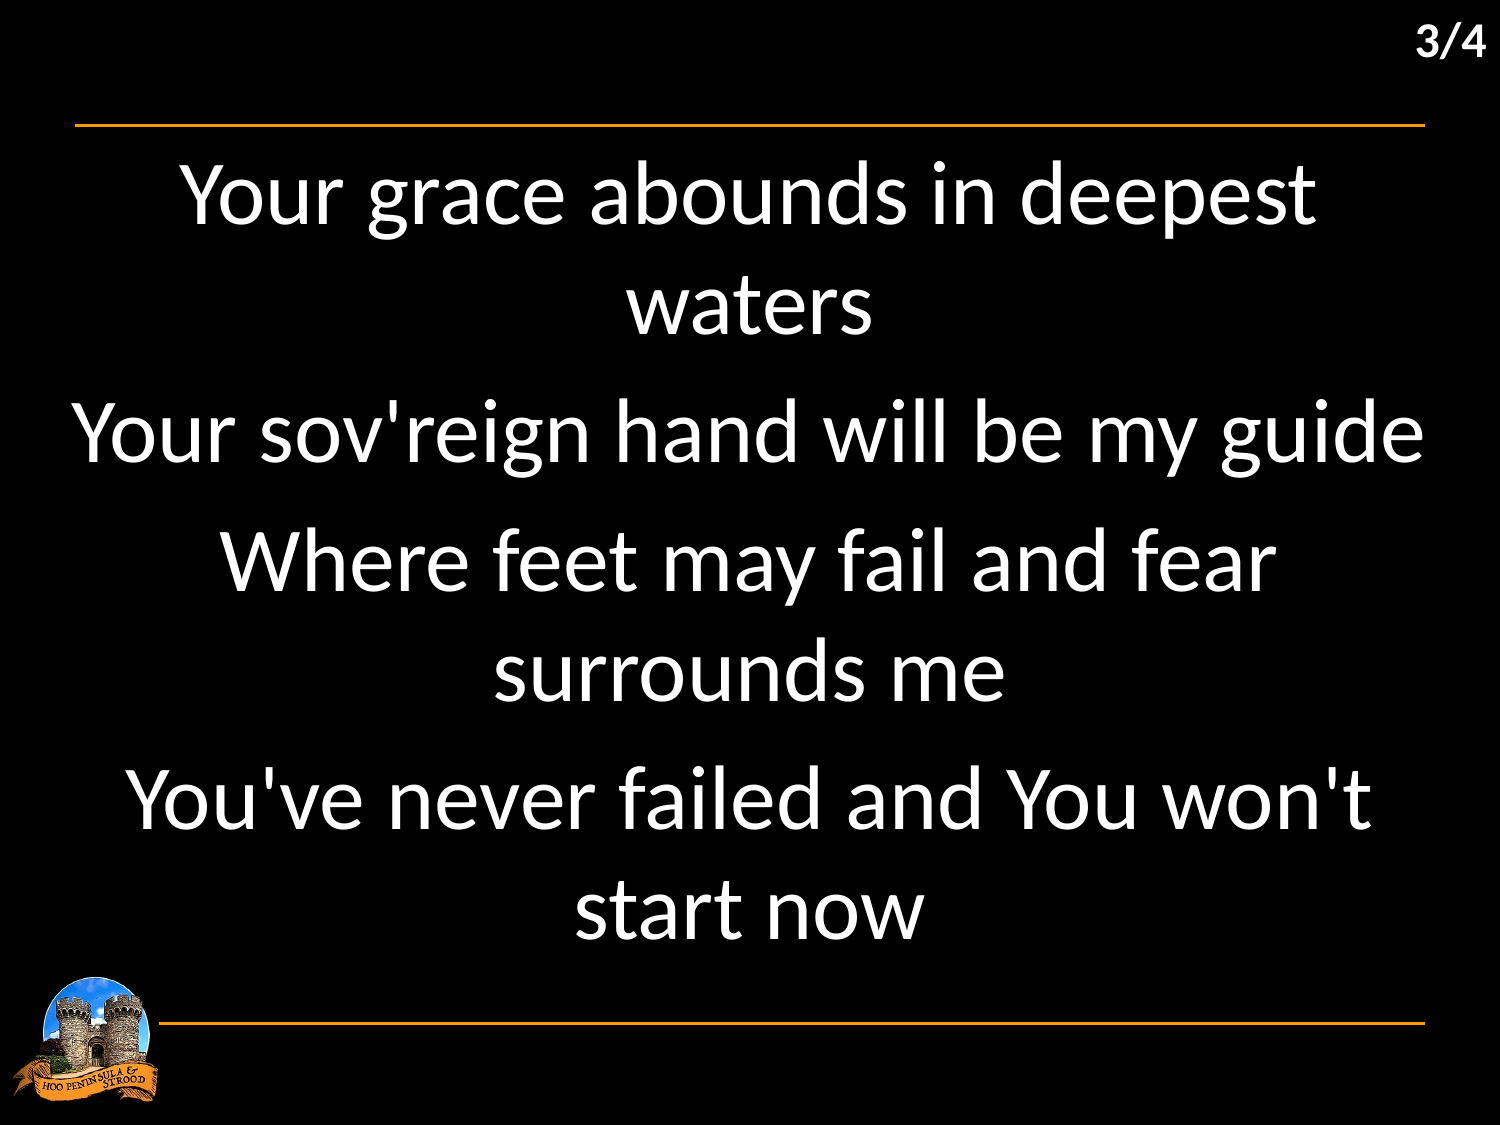

3/4
Your grace abounds in deepest waters
Your sov'reign hand will be my guide
Where feet may fail and fear surrounds me
You've never failed and You won't start now